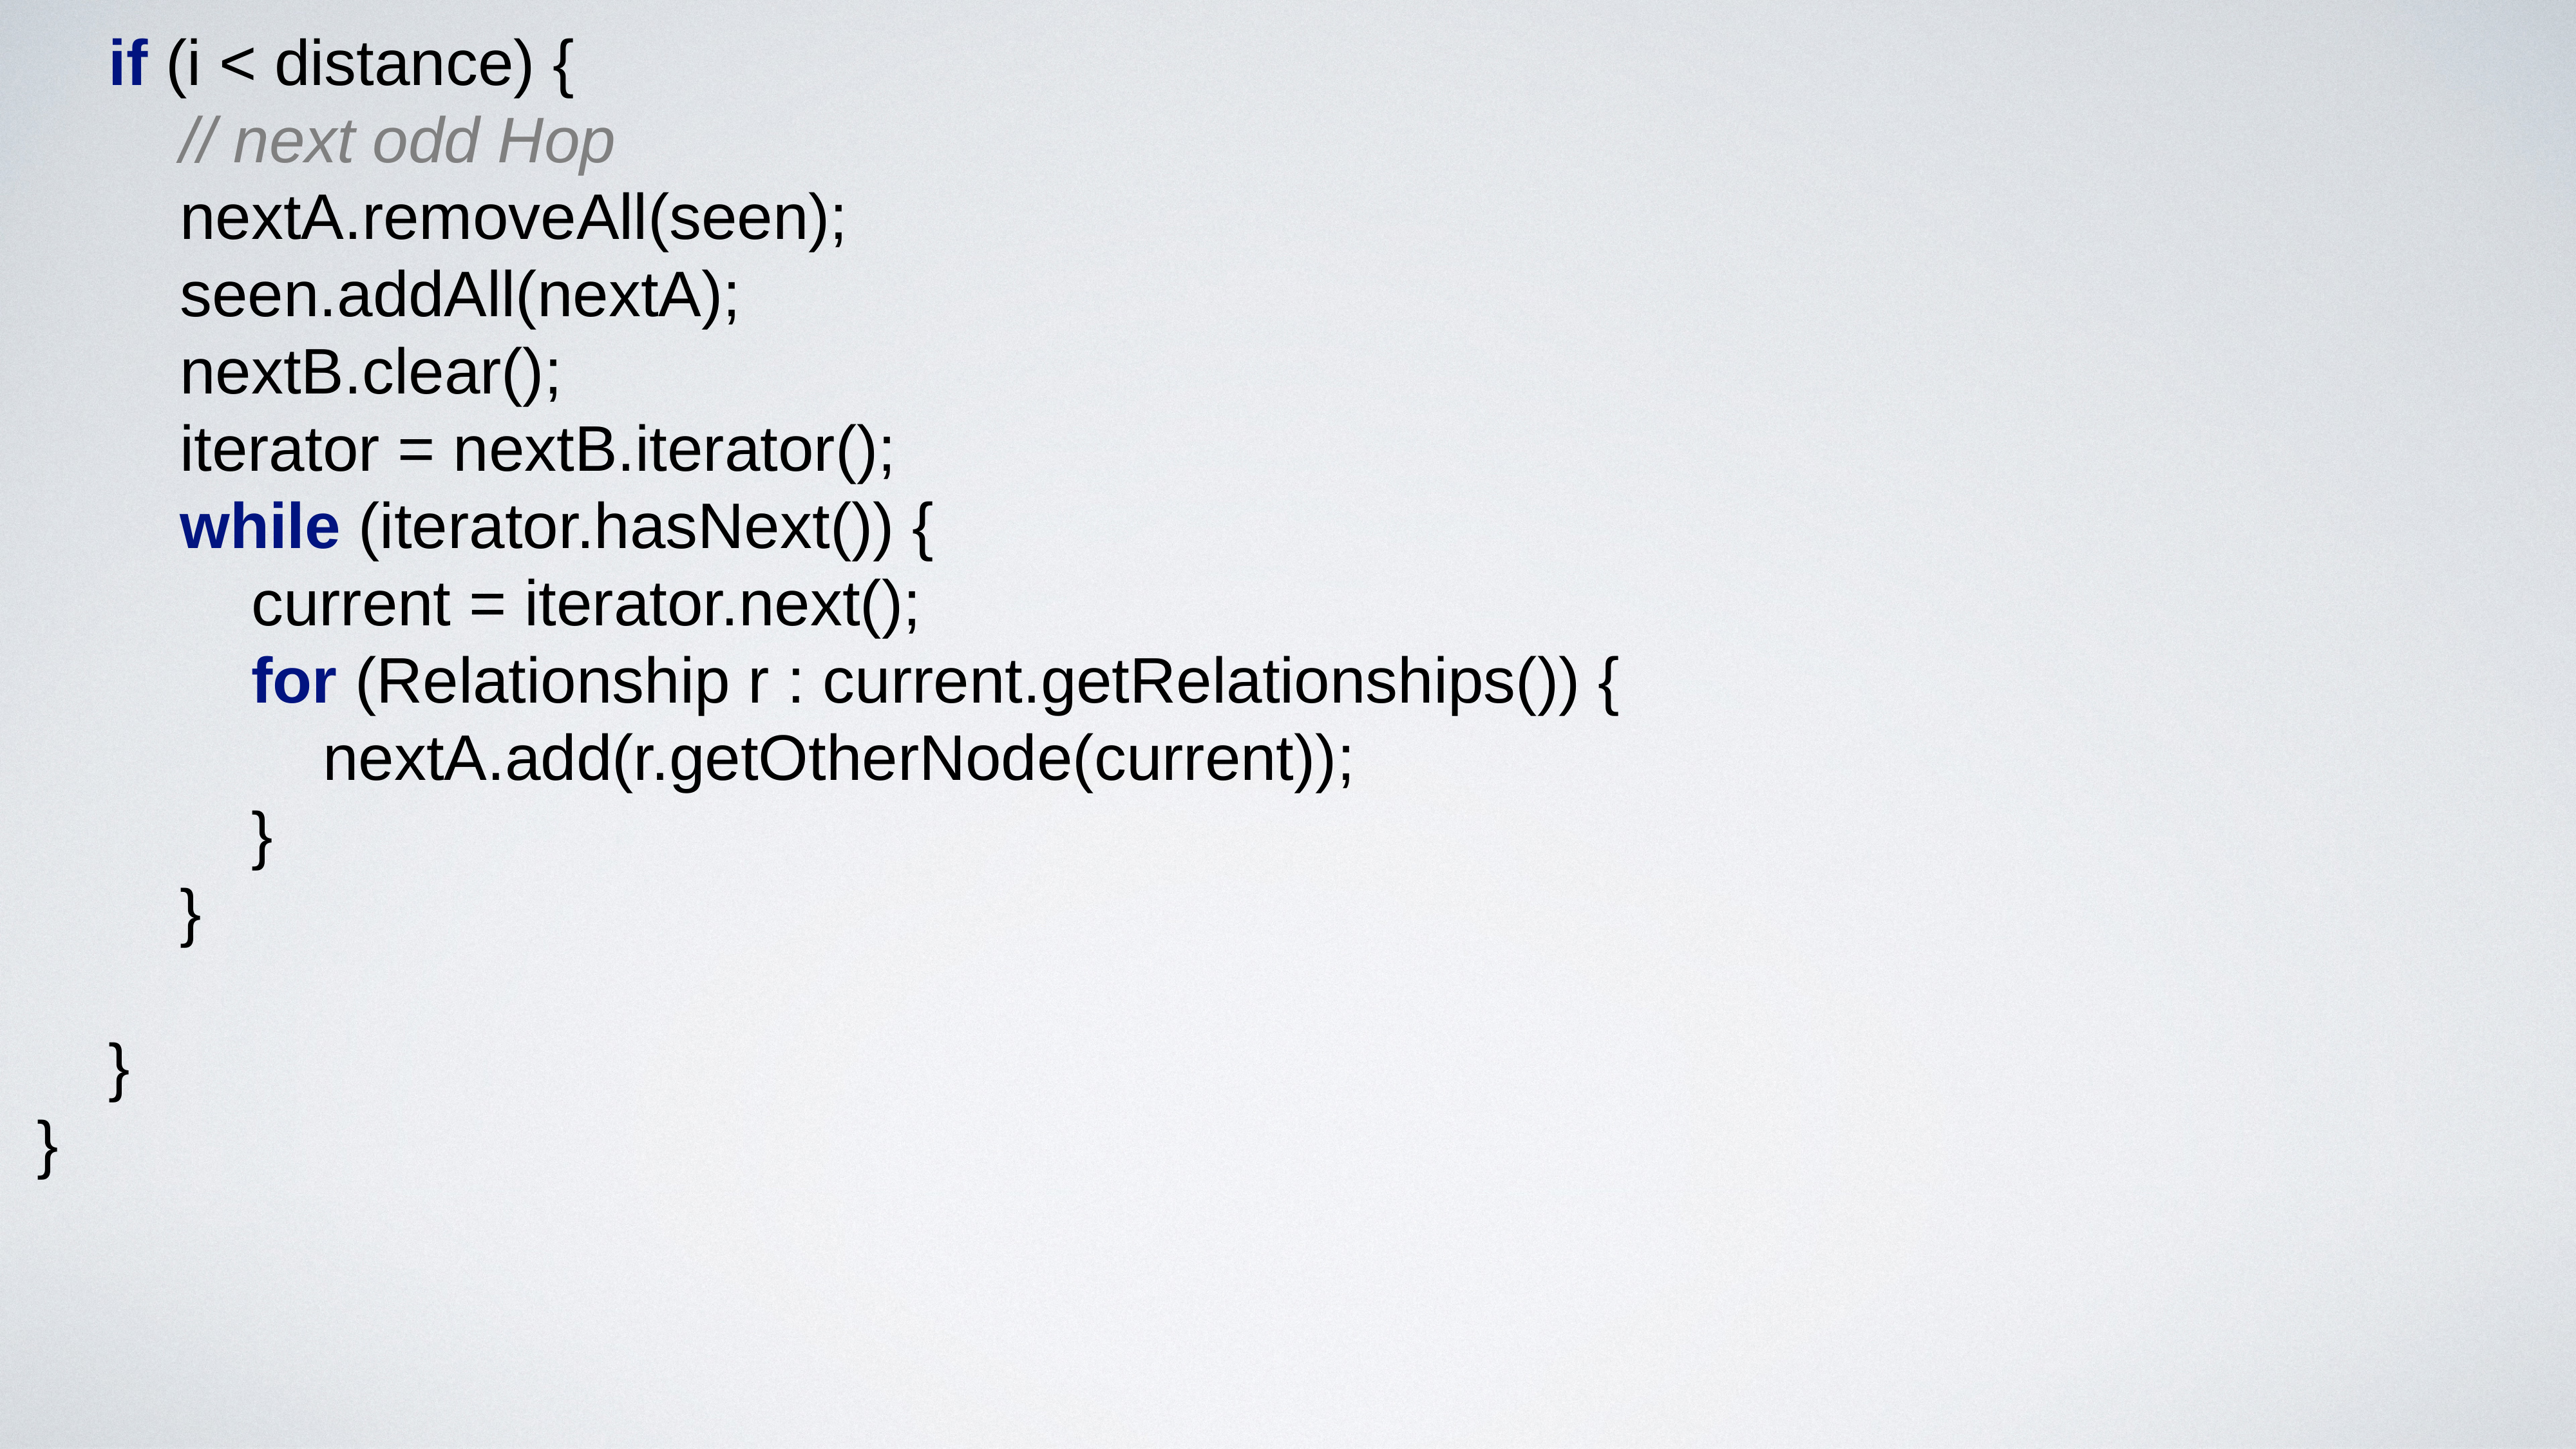

if (i < distance) {
        // next odd Hop
        nextA.removeAll(seen);
        seen.addAll(nextA);
        nextB.clear();
        iterator = nextB.iterator();
        while (iterator.hasNext()) {
            current = iterator.next();
            for (Relationship r : current.getRelationships()) {
                nextA.add(r.getOtherNode(current));
            }
        }

    }
}